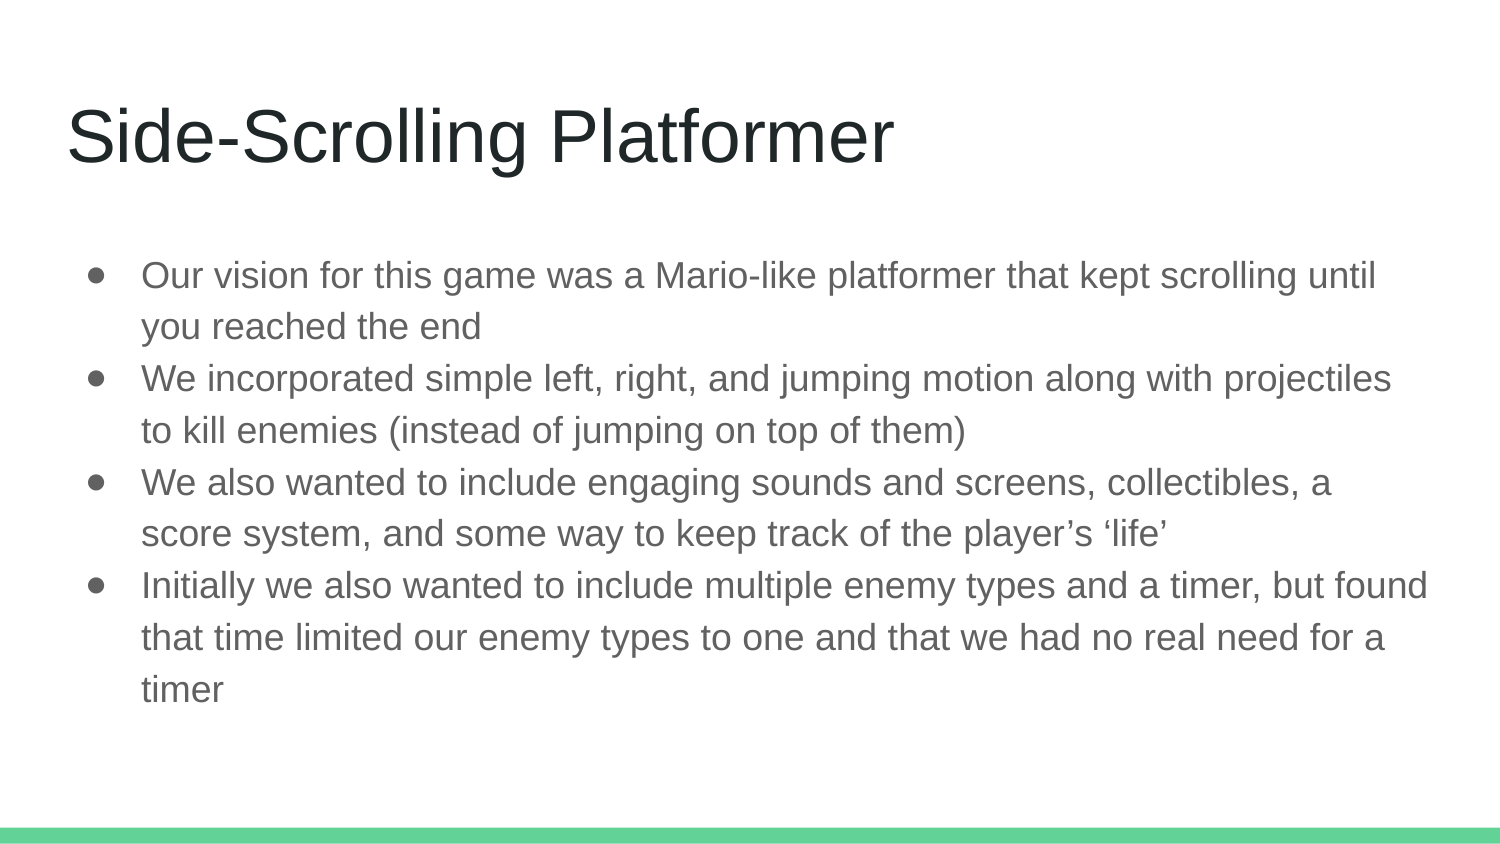

# Side-Scrolling Platformer
Our vision for this game was a Mario-like platformer that kept scrolling until you reached the end
We incorporated simple left, right, and jumping motion along with projectiles to kill enemies (instead of jumping on top of them)
We also wanted to include engaging sounds and screens, collectibles, a score system, and some way to keep track of the player’s ‘life’
Initially we also wanted to include multiple enemy types and a timer, but found that time limited our enemy types to one and that we had no real need for a timer